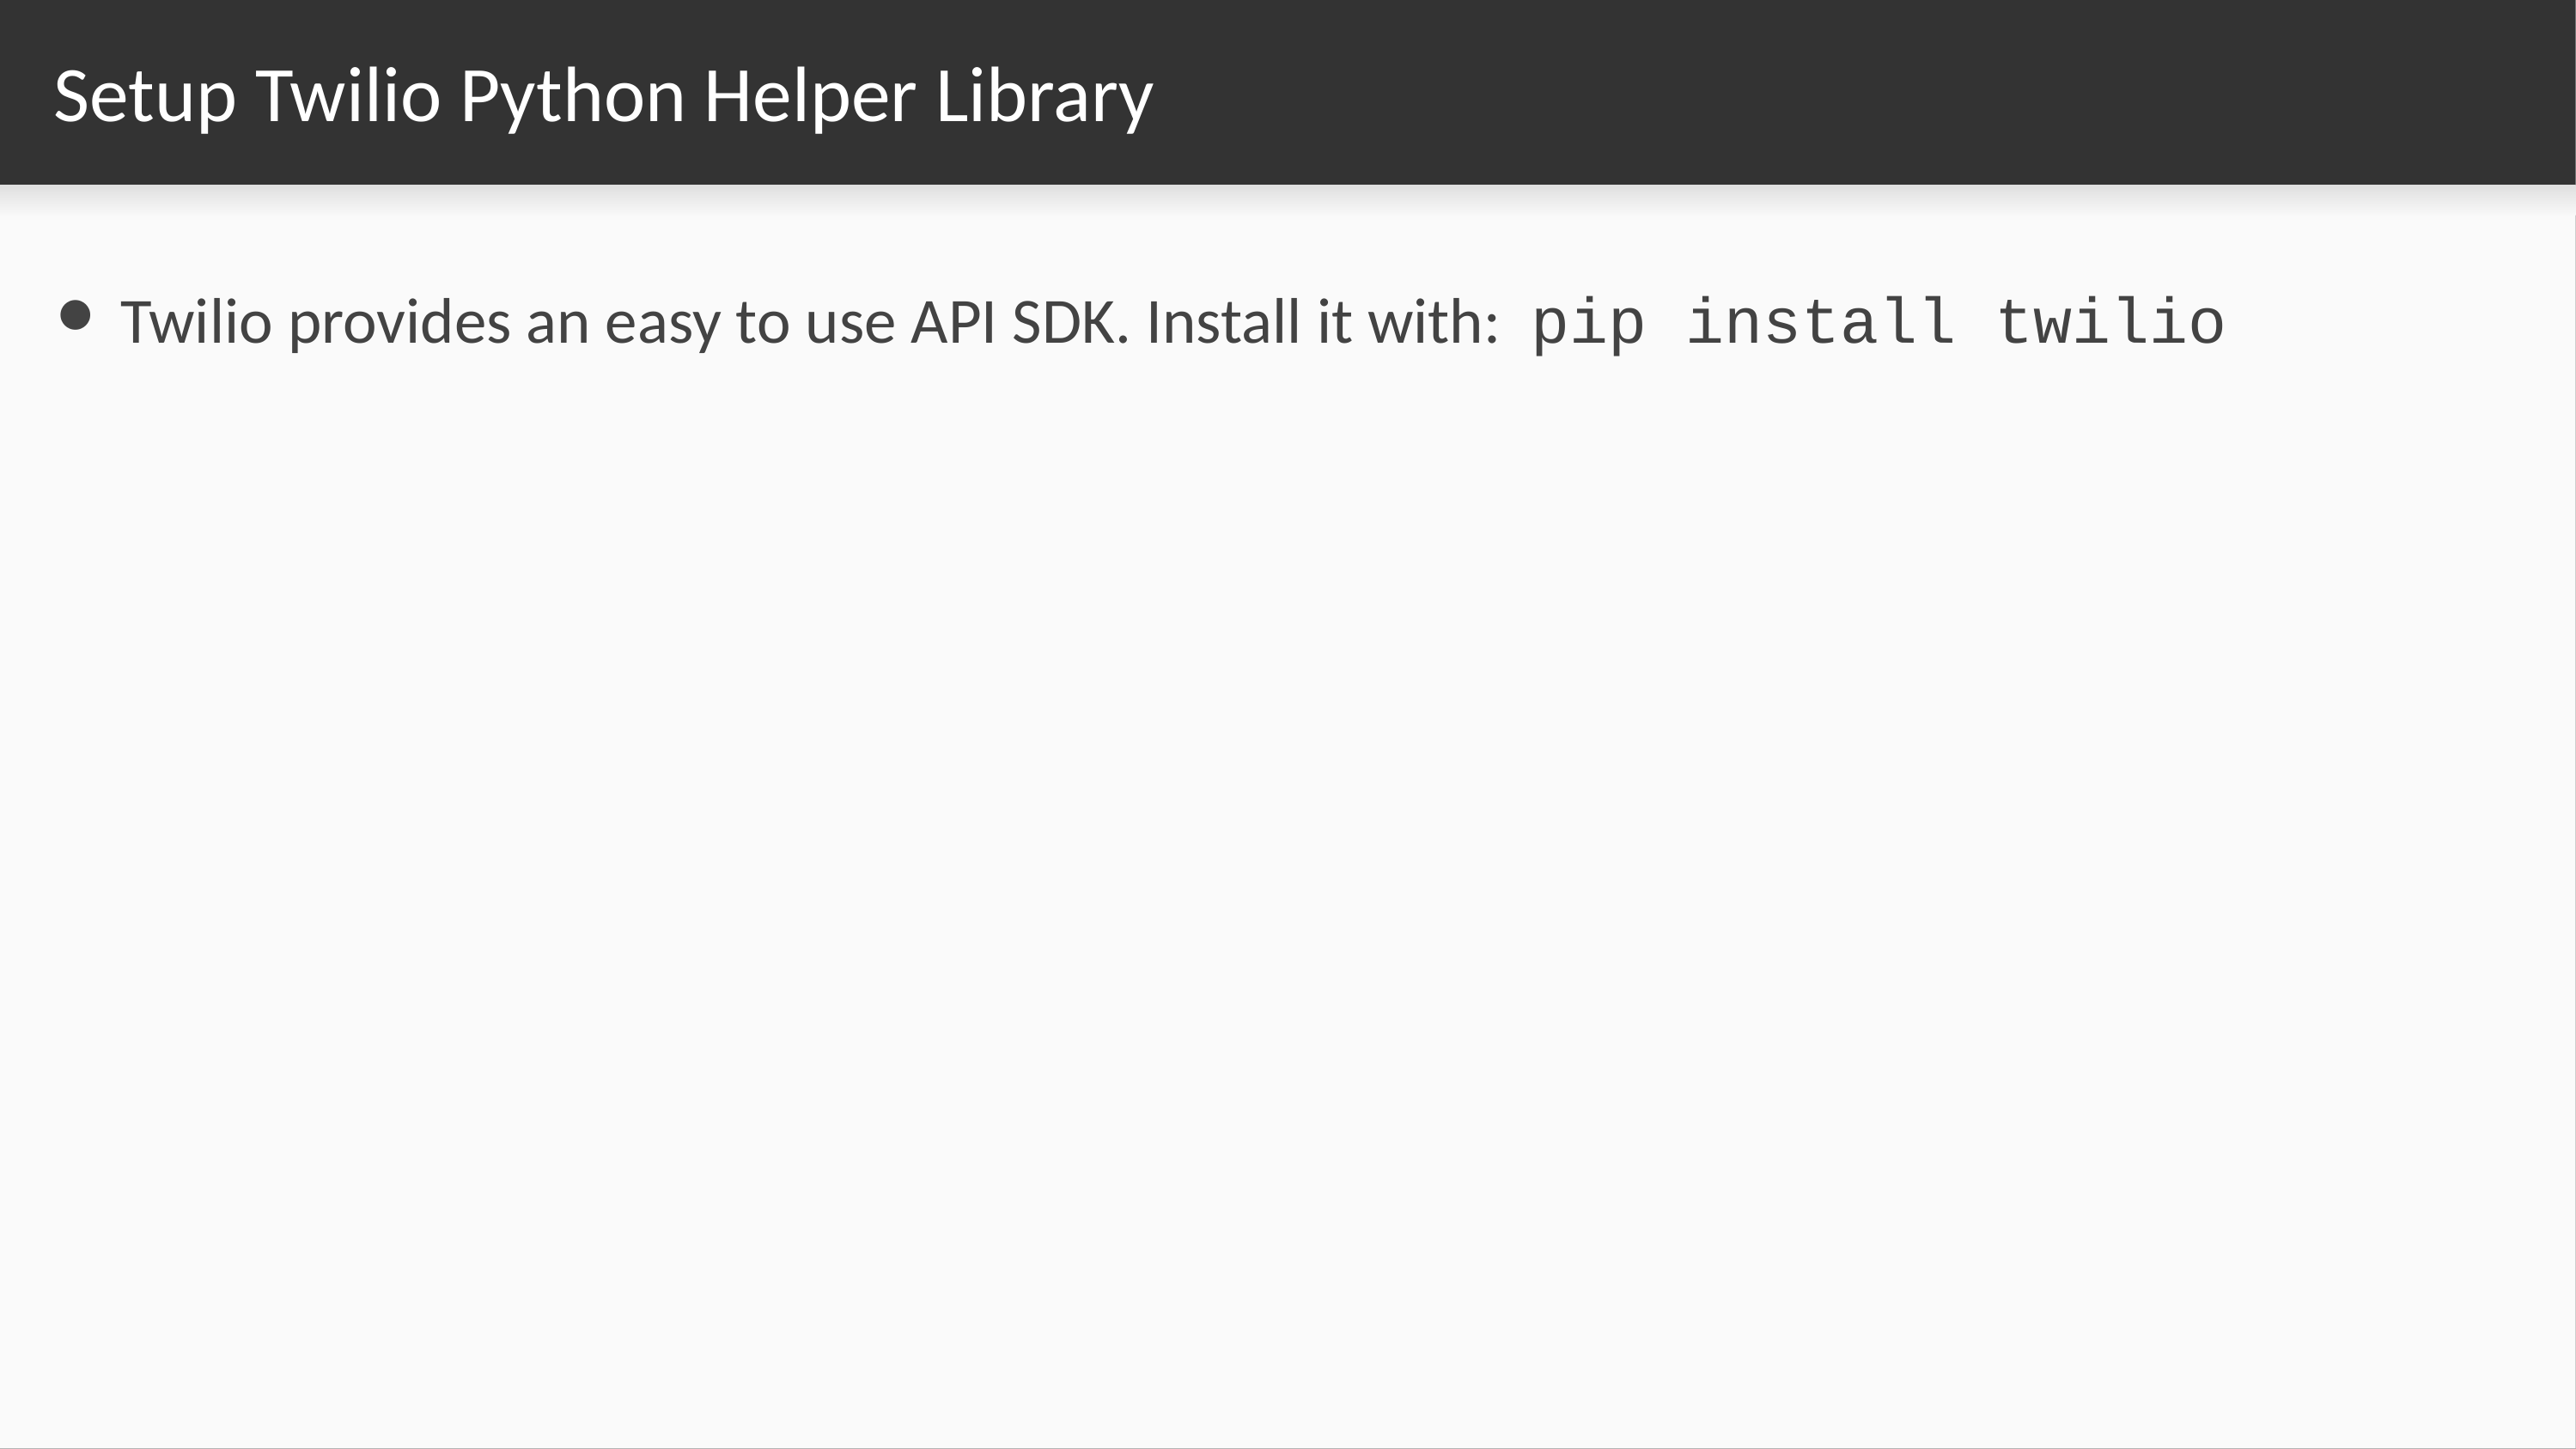

# Setup Twilio Python Helper Library
Twilio provides an easy to use API SDK. Install it with:  pip install twilio